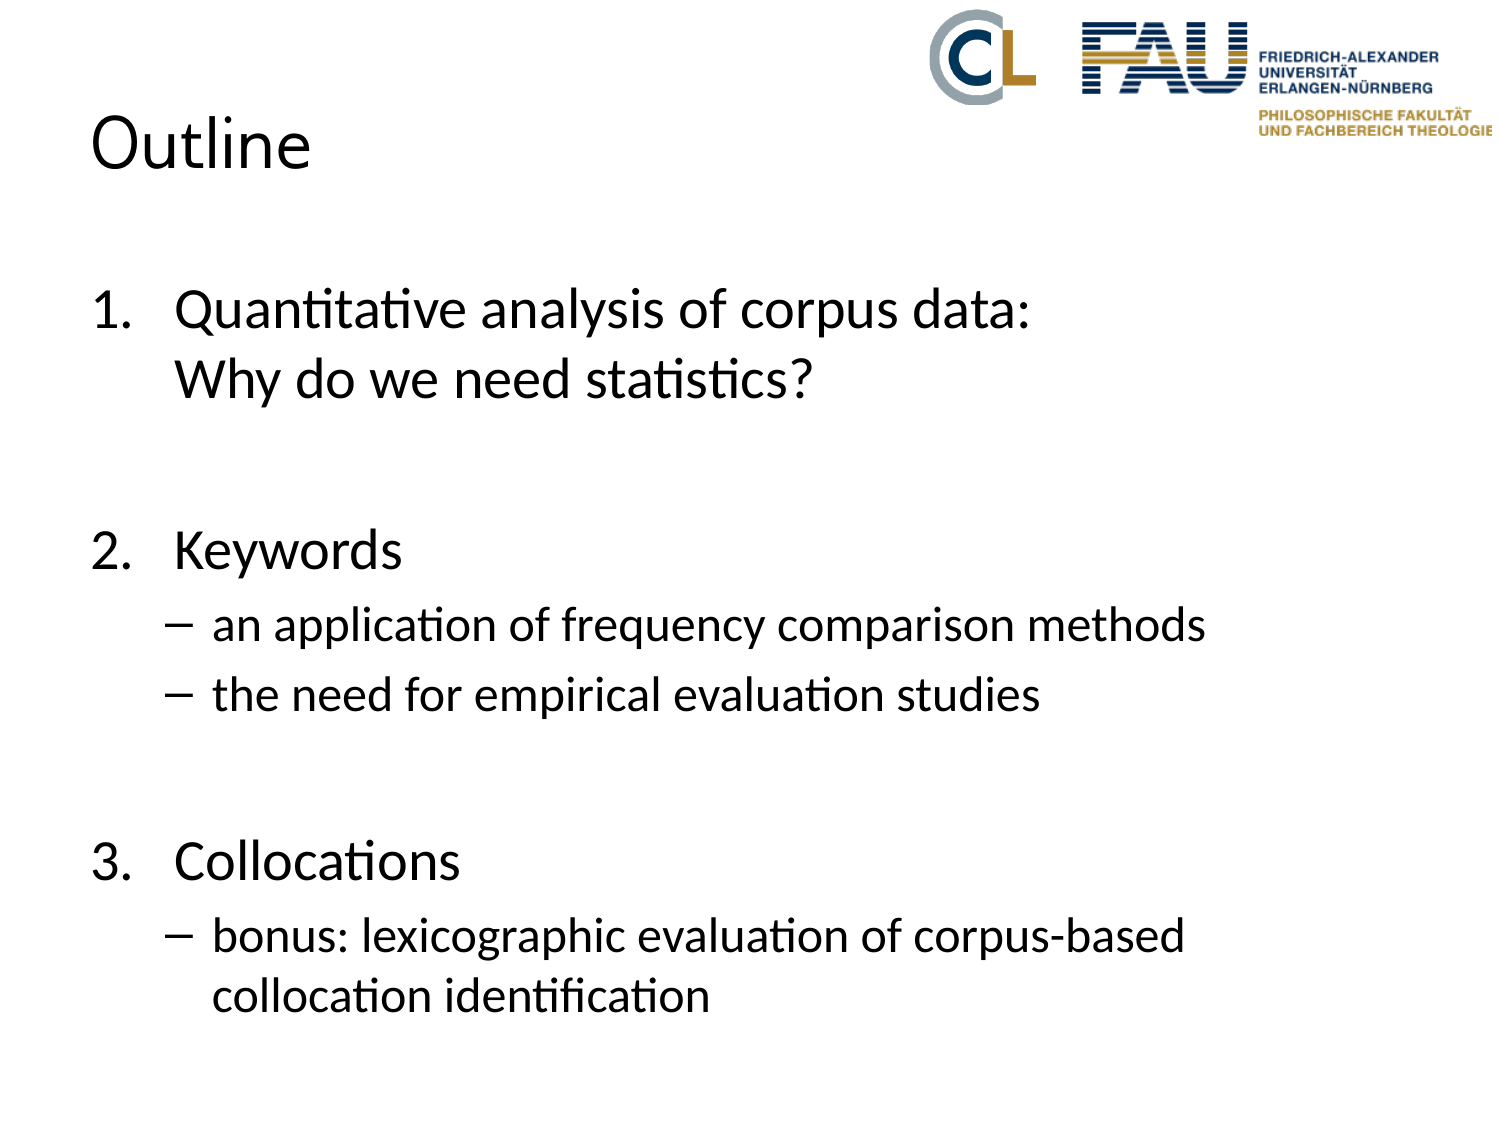

# Outline
Quantitative analysis of corpus data:
Why do we need statistics?

Keywords
an application of frequency comparison methods
the need for empirical evaluation studies

Collocations
bonus: lexicographic evaluation of corpus-based collocation identification